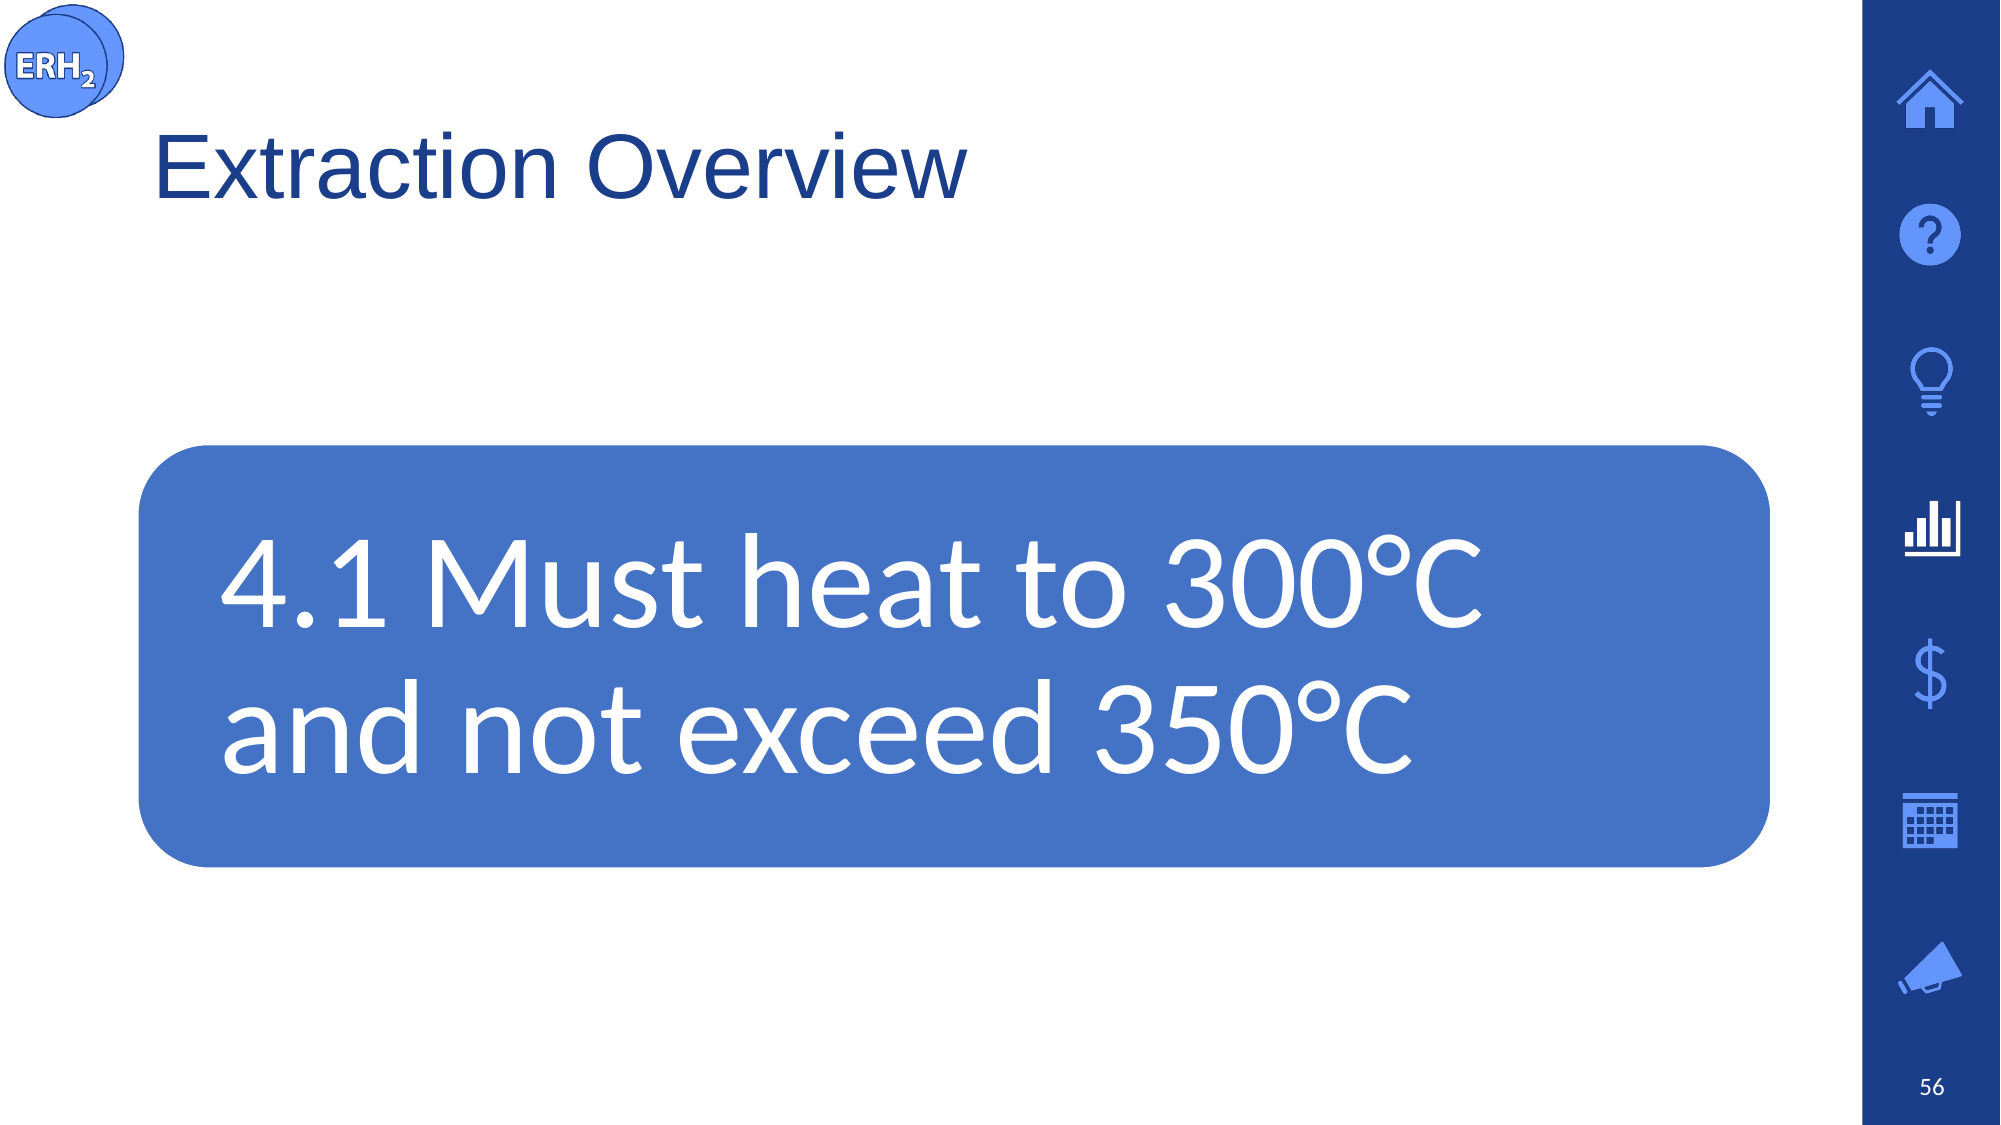

# Extraction Overview

4.1 Must heat to 300°C and not exceed 350°C